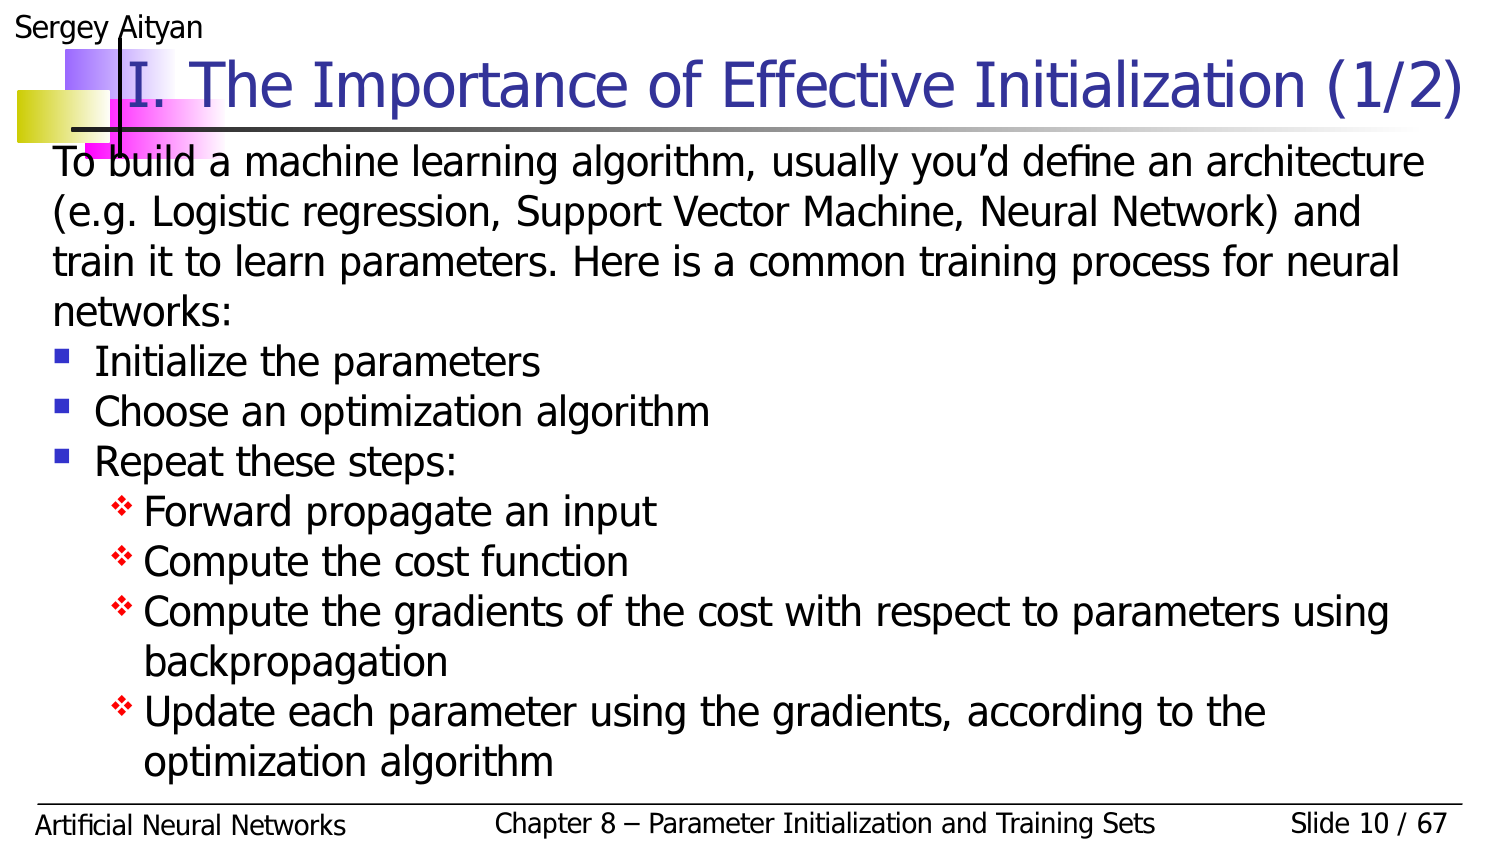

# I. The Importance of Effective Initialization (1/2)
To build a machine learning algorithm, usually you’d define an architecture (e.g. Logistic regression, Support Vector Machine, Neural Network) and train it to learn parameters. Here is a common training process for neural networks:
Initialize the parameters
Choose an optimization algorithm
Repeat these steps:
Forward propagate an input
Compute the cost function
Compute the gradients of the cost with respect to parameters using backpropagation
Update each parameter using the gradients, according to the optimization algorithm